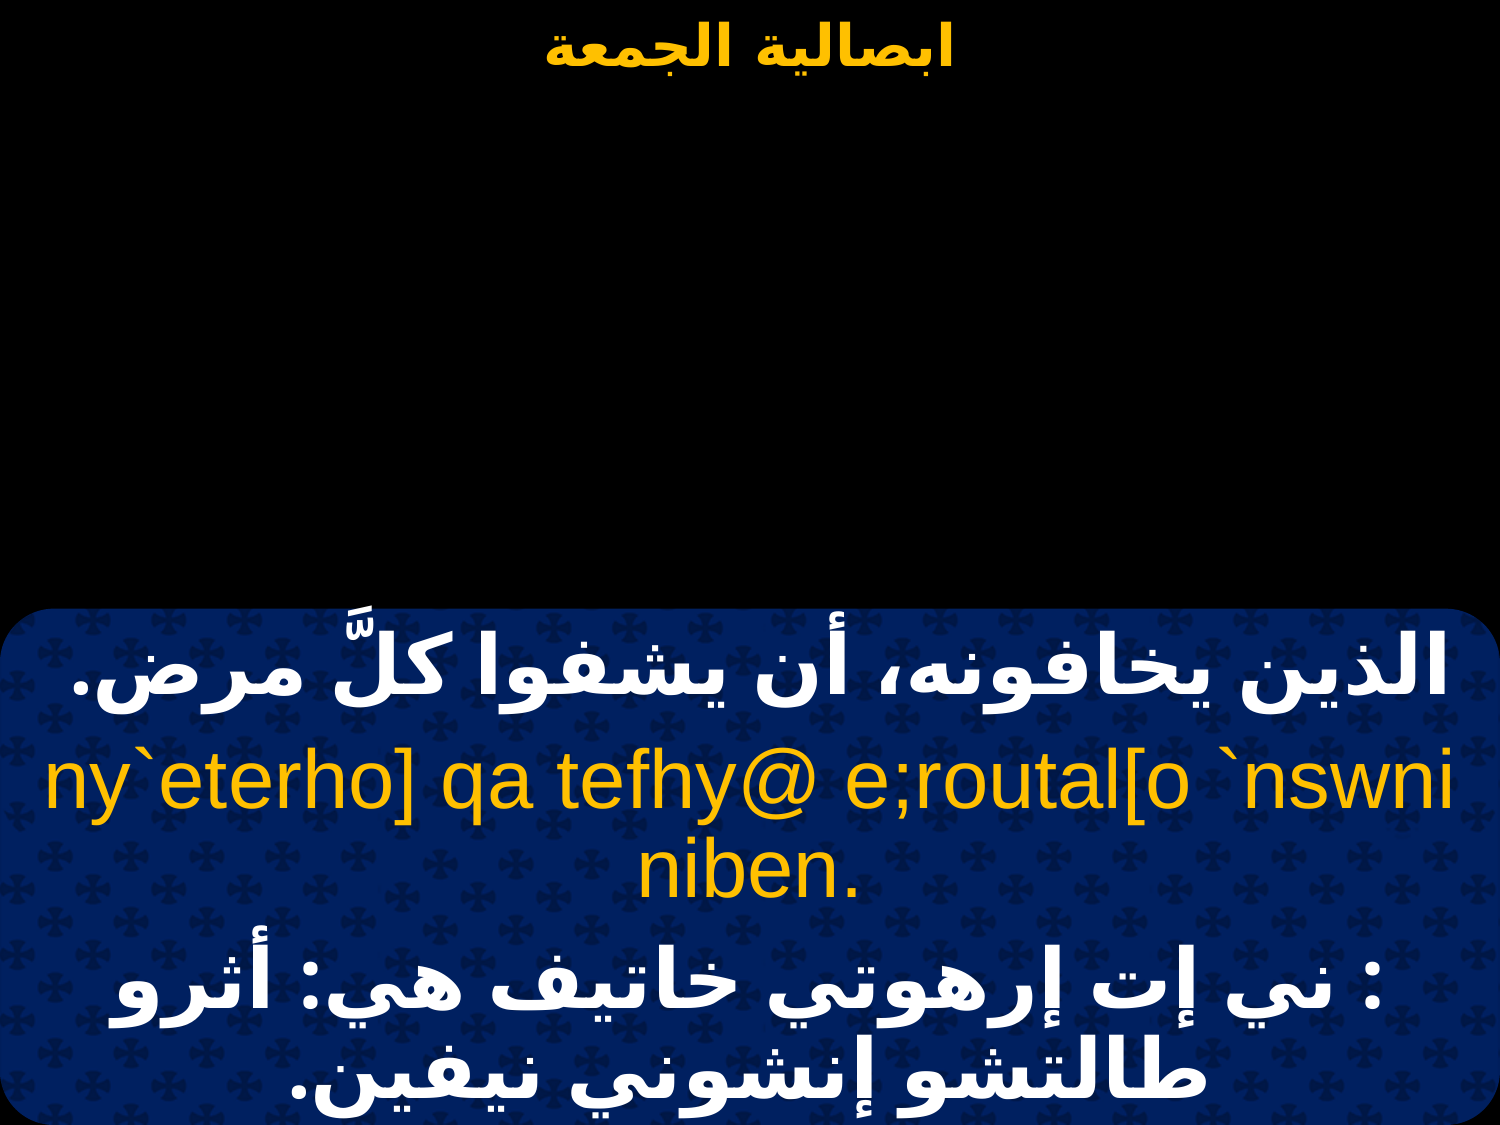

#
الذين يخافونه، أن يشفوا كلَّ مرض.
ny`eterho] qa tefhy@ e;routal[o `nswni niben.
: ني إت إرهوتي خاتيف هي: أثرو طالتشو إنشوني نيفين.